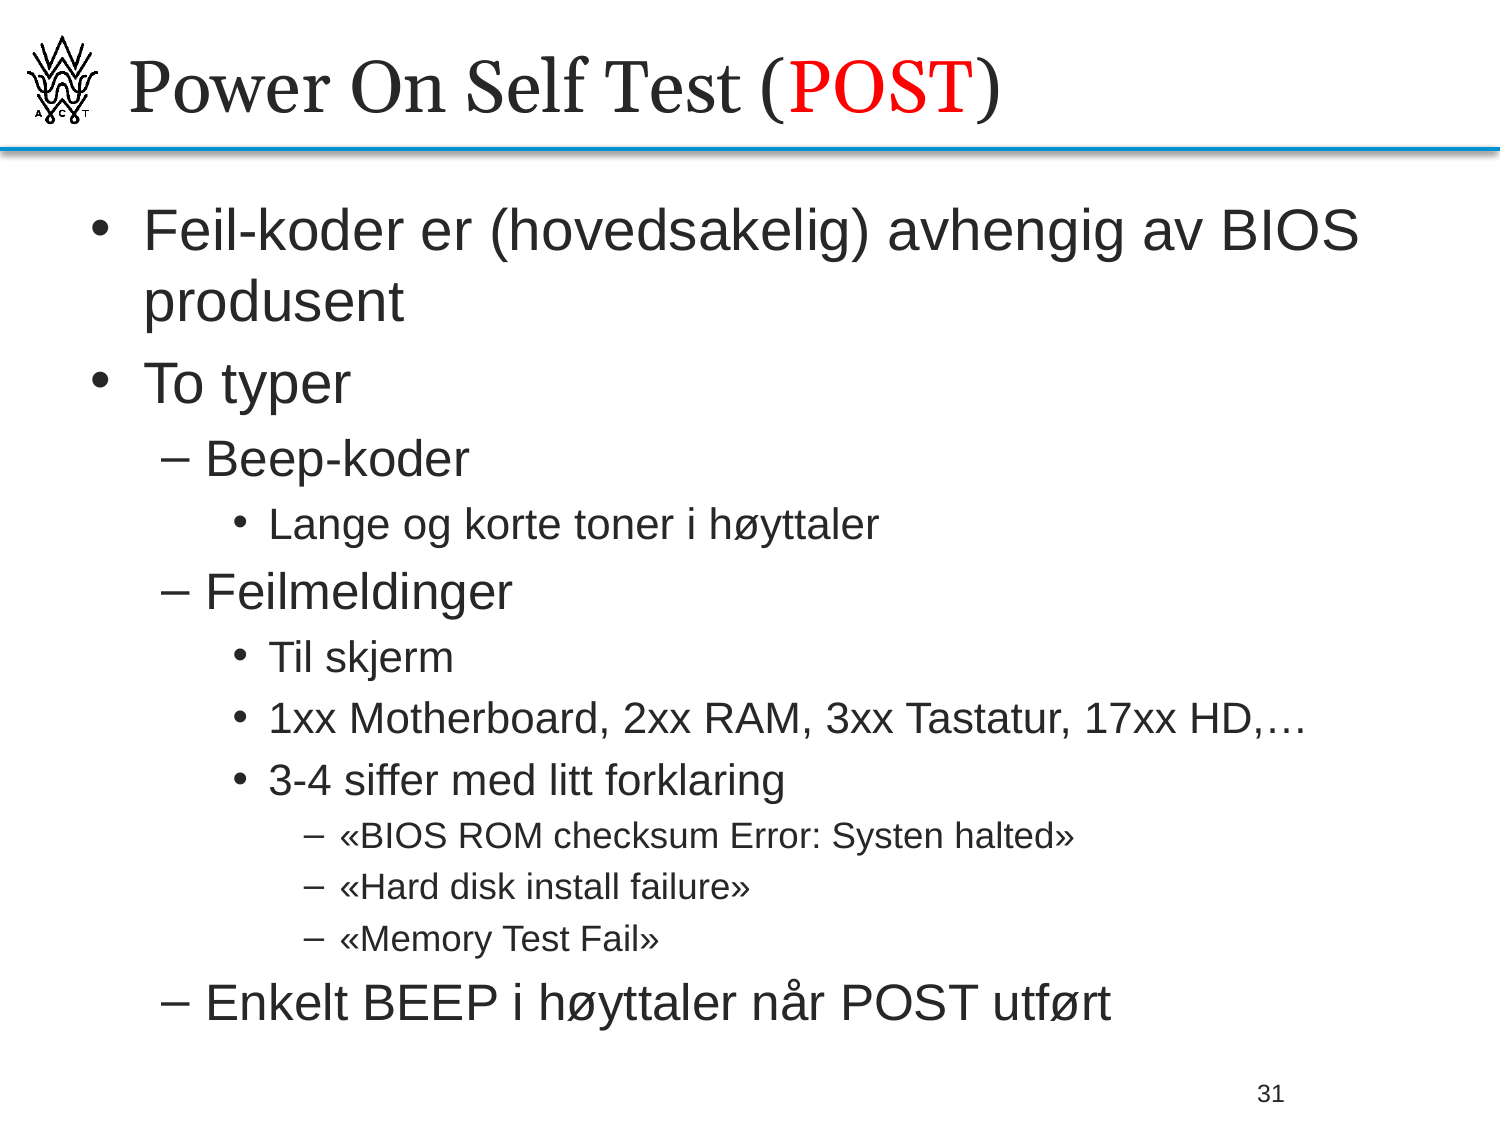

# Power On Self Test (POST)
Feil-koder er (hovedsakelig) avhengig av BIOS produsent
To typer
Beep-koder
Lange og korte toner i høyttaler
Feilmeldinger
Til skjerm
1xx Motherboard, 2xx RAM, 3xx Tastatur, 17xx HD,…
3-4 siffer med litt forklaring
«BIOS ROM checksum Error: Systen halted»
«Hard disk install failure»
«Memory Test Fail»
Enkelt BEEP i høyttaler når POST utført
26.09.2013
Bjørn O. Listog -- blistog@nith.no
31